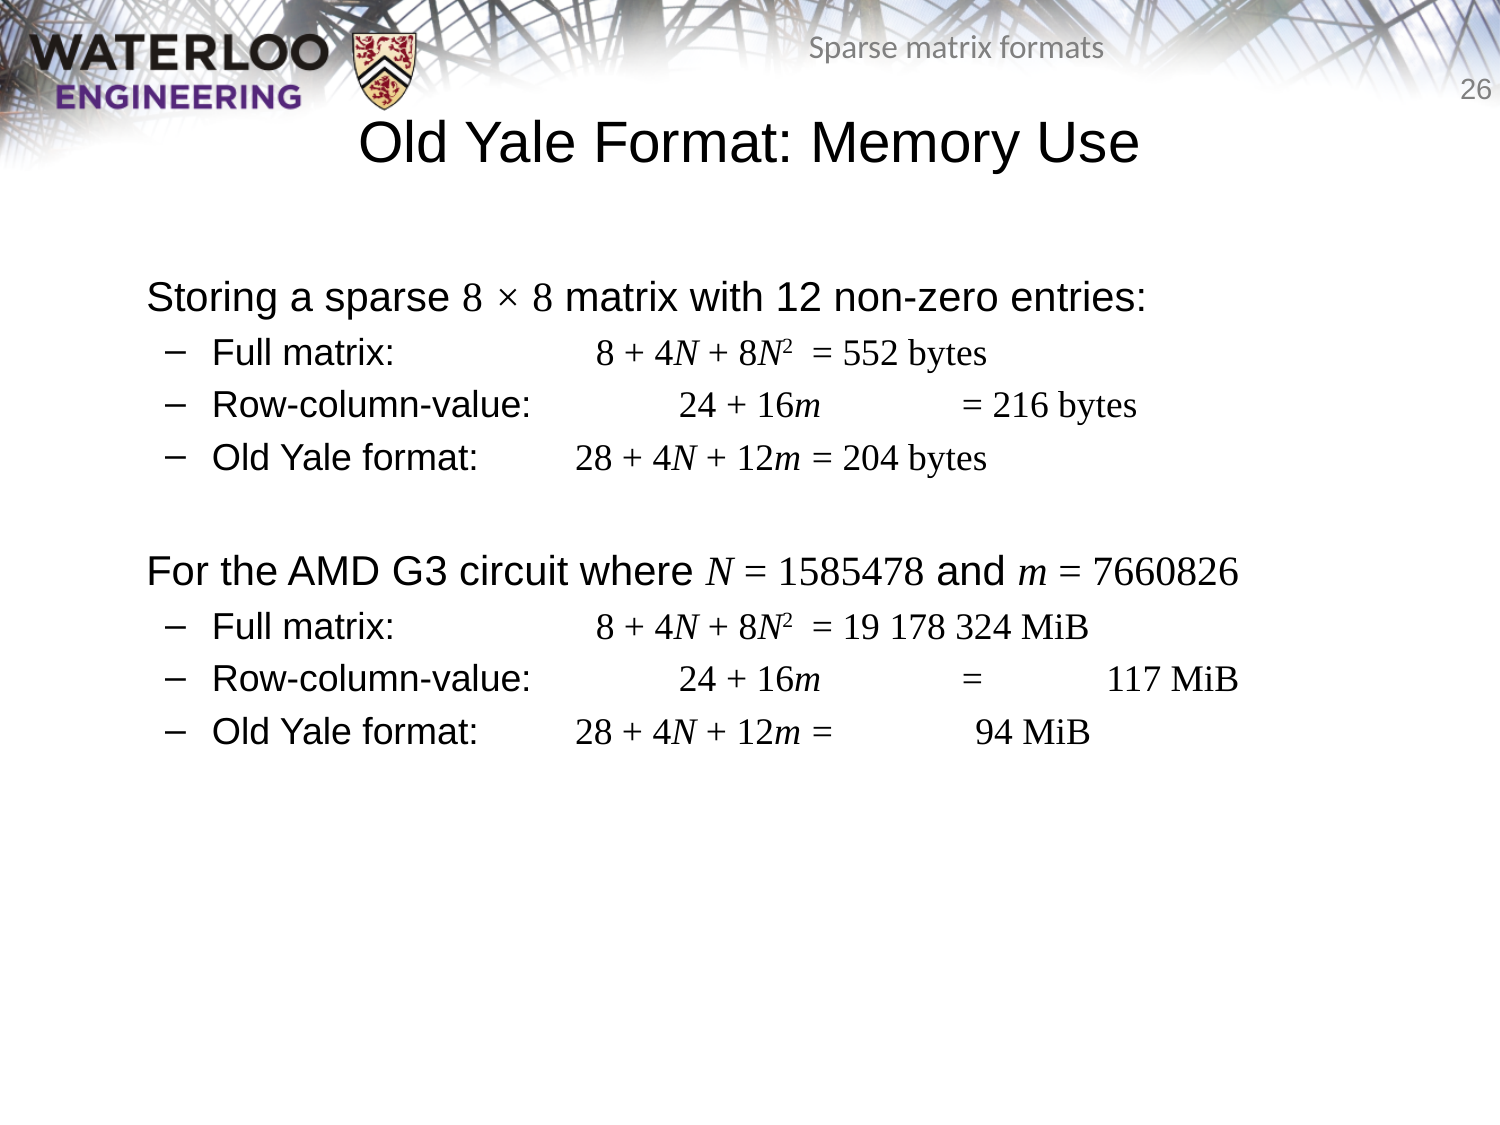

# Old Yale Format: Memory Use
	Storing a sparse 8 × 8 matrix with 12 non-zero entries:
Full matrix:	        8 + 4N + 8N2 	= 552 bytes
Row-column-value:              24 + 16m 	= 216 bytes
Old Yale format:	      28 + 4N + 12m 	= 204 bytes

	For the AMD G3 circuit where N = 1585478 and m = 7660826
Full matrix:	        8 + 4N + 8N2 	= 19 178 324 MiB
Row-column-value:              24 + 16m 	=             117 MiB
Old Yale format:	      28 + 4N + 12m 	=               94 MiB